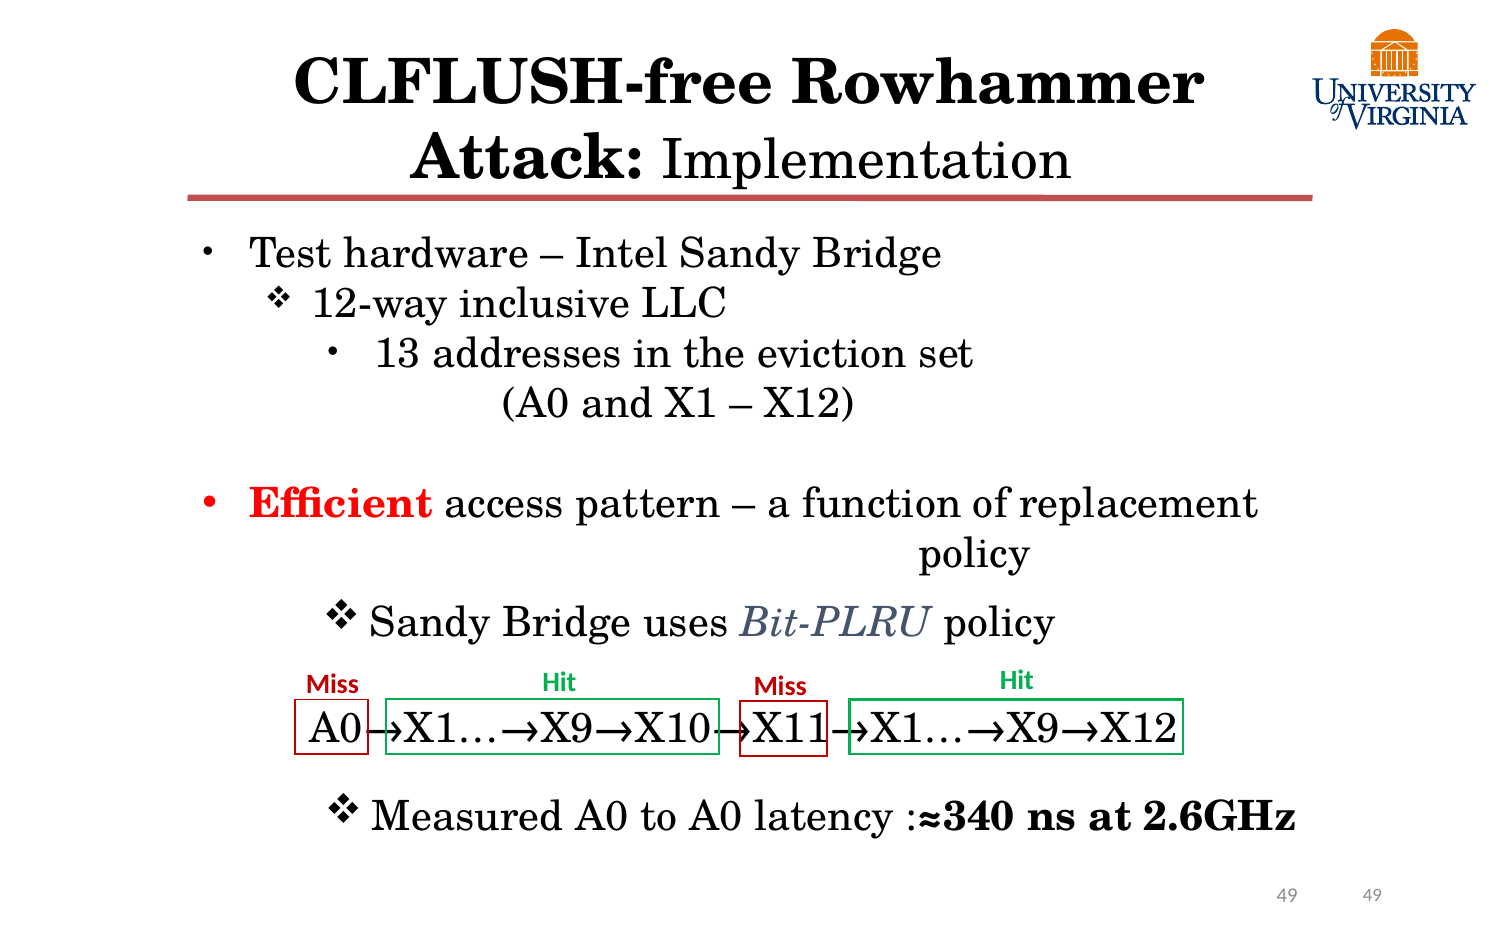

CLFLUSH-free Rowhammer Attack: Implementation

Test hardware – Intel Sandy Bridge
12-way inclusive LLC
13 addresses in the eviction set
(A0 and X1 – X12)

Efficient access pattern – a function of replacement            				      policy

Sandy Bridge uses Bit-PLRU policy
Hit
Hit
Miss
Miss
A0→X1…→X9→X10→X11→X1…→X9→X12

Measured A0 to A0 latency :≈340 ns at 2.6GHz
49
49